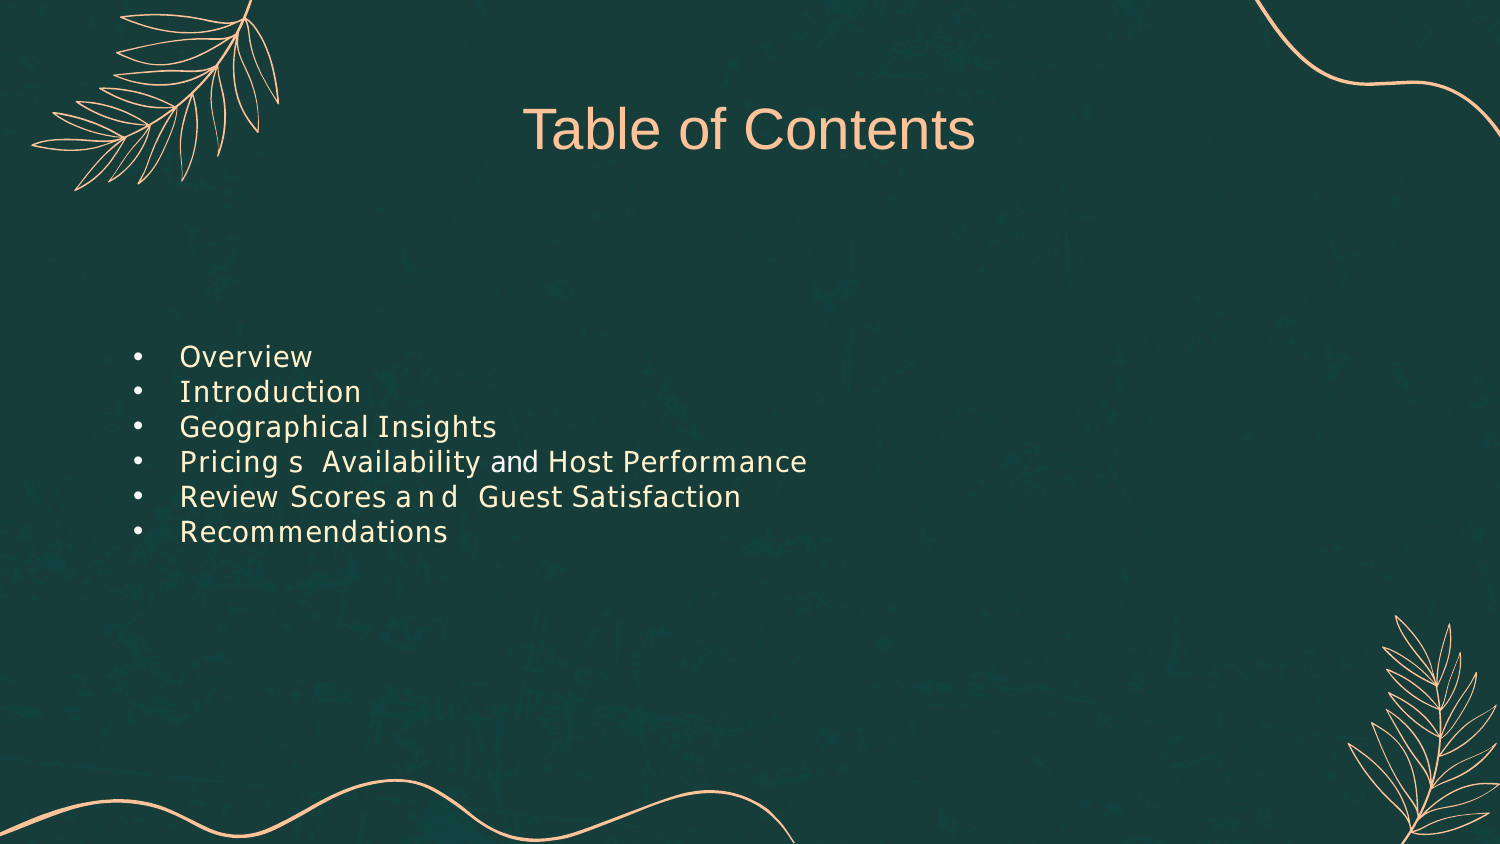

# Table of Contents
Overview
Introduction
Geographical Insights
Pricing s Availability and Host Performance
Review Scores and Guest Satisfaction
Recommendations